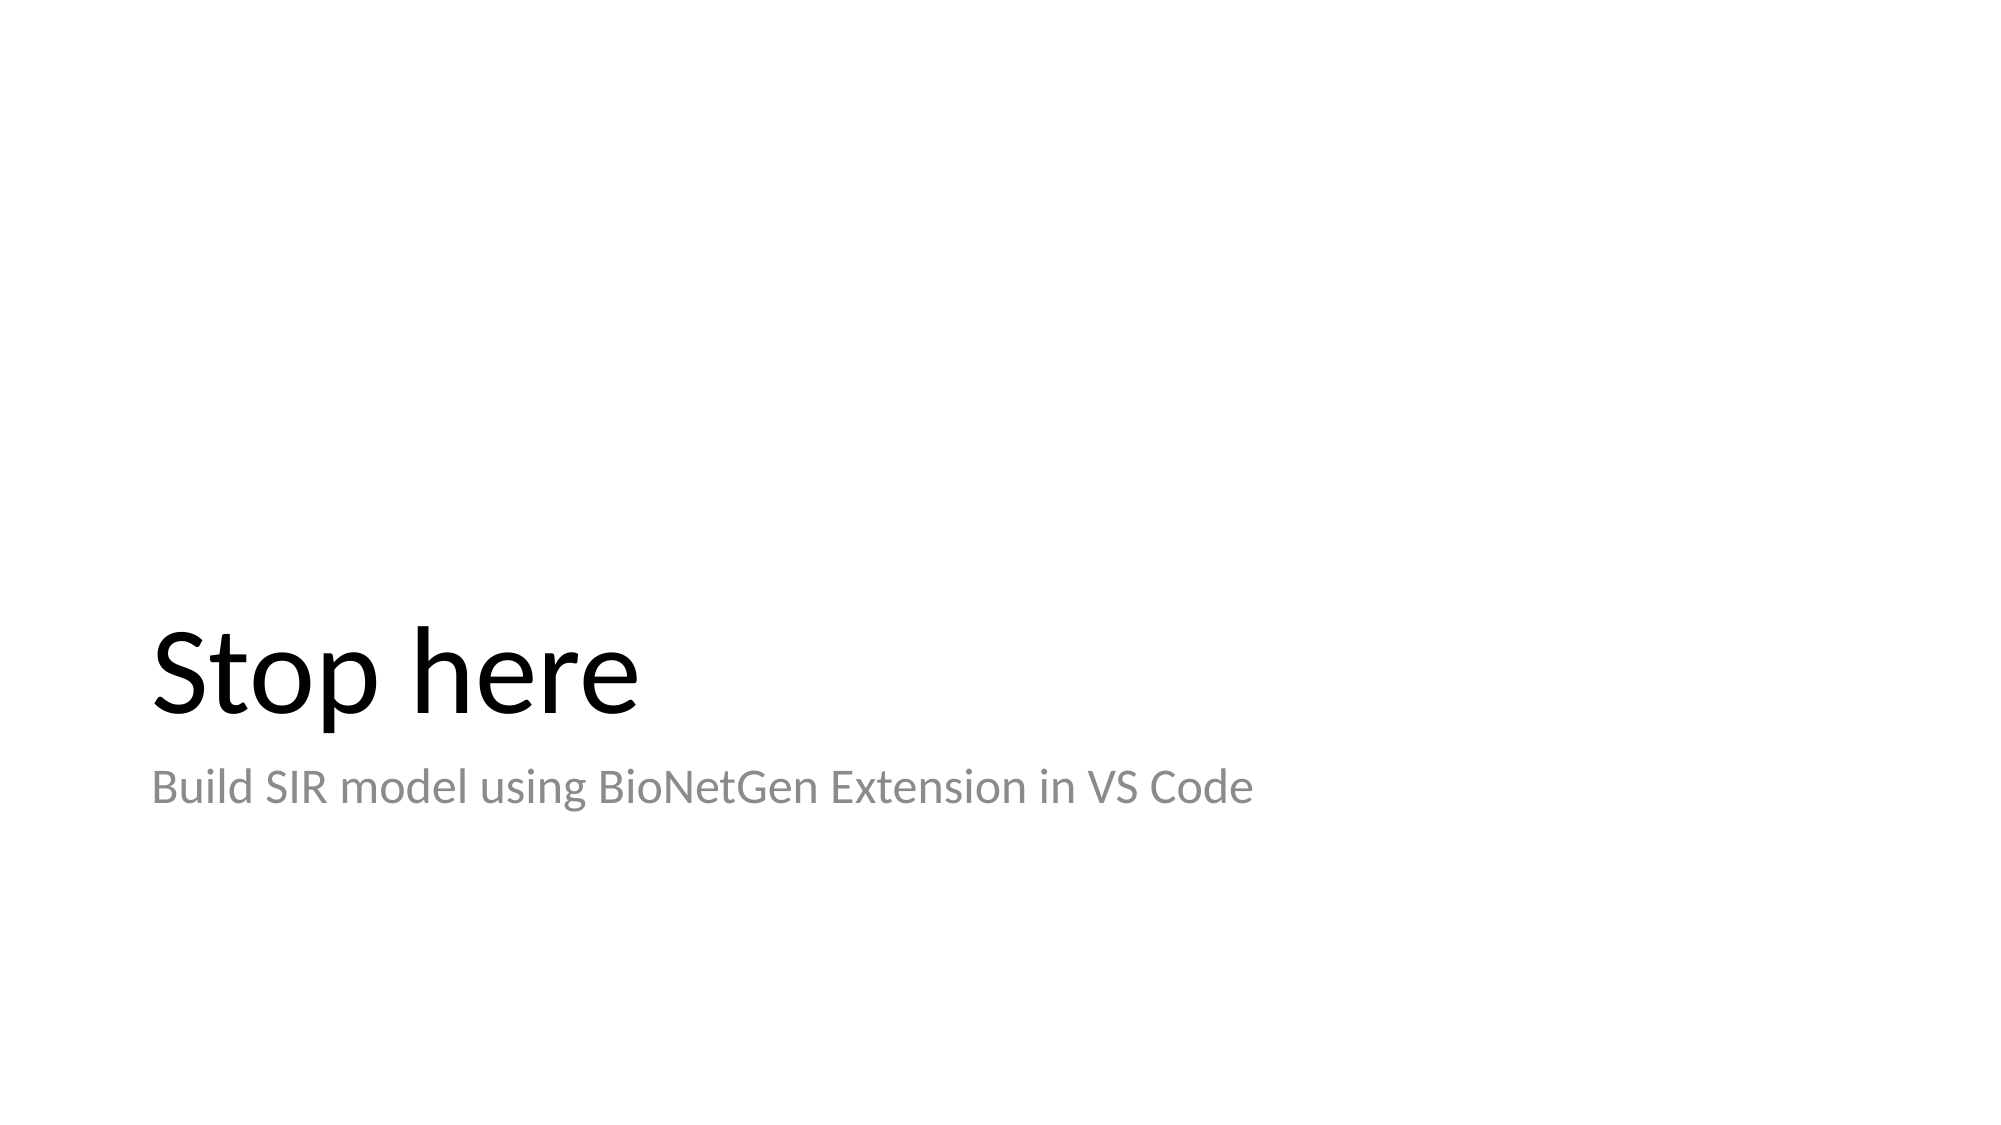

# Stop here
Build SIR model using BioNetGen Extension in VS Code